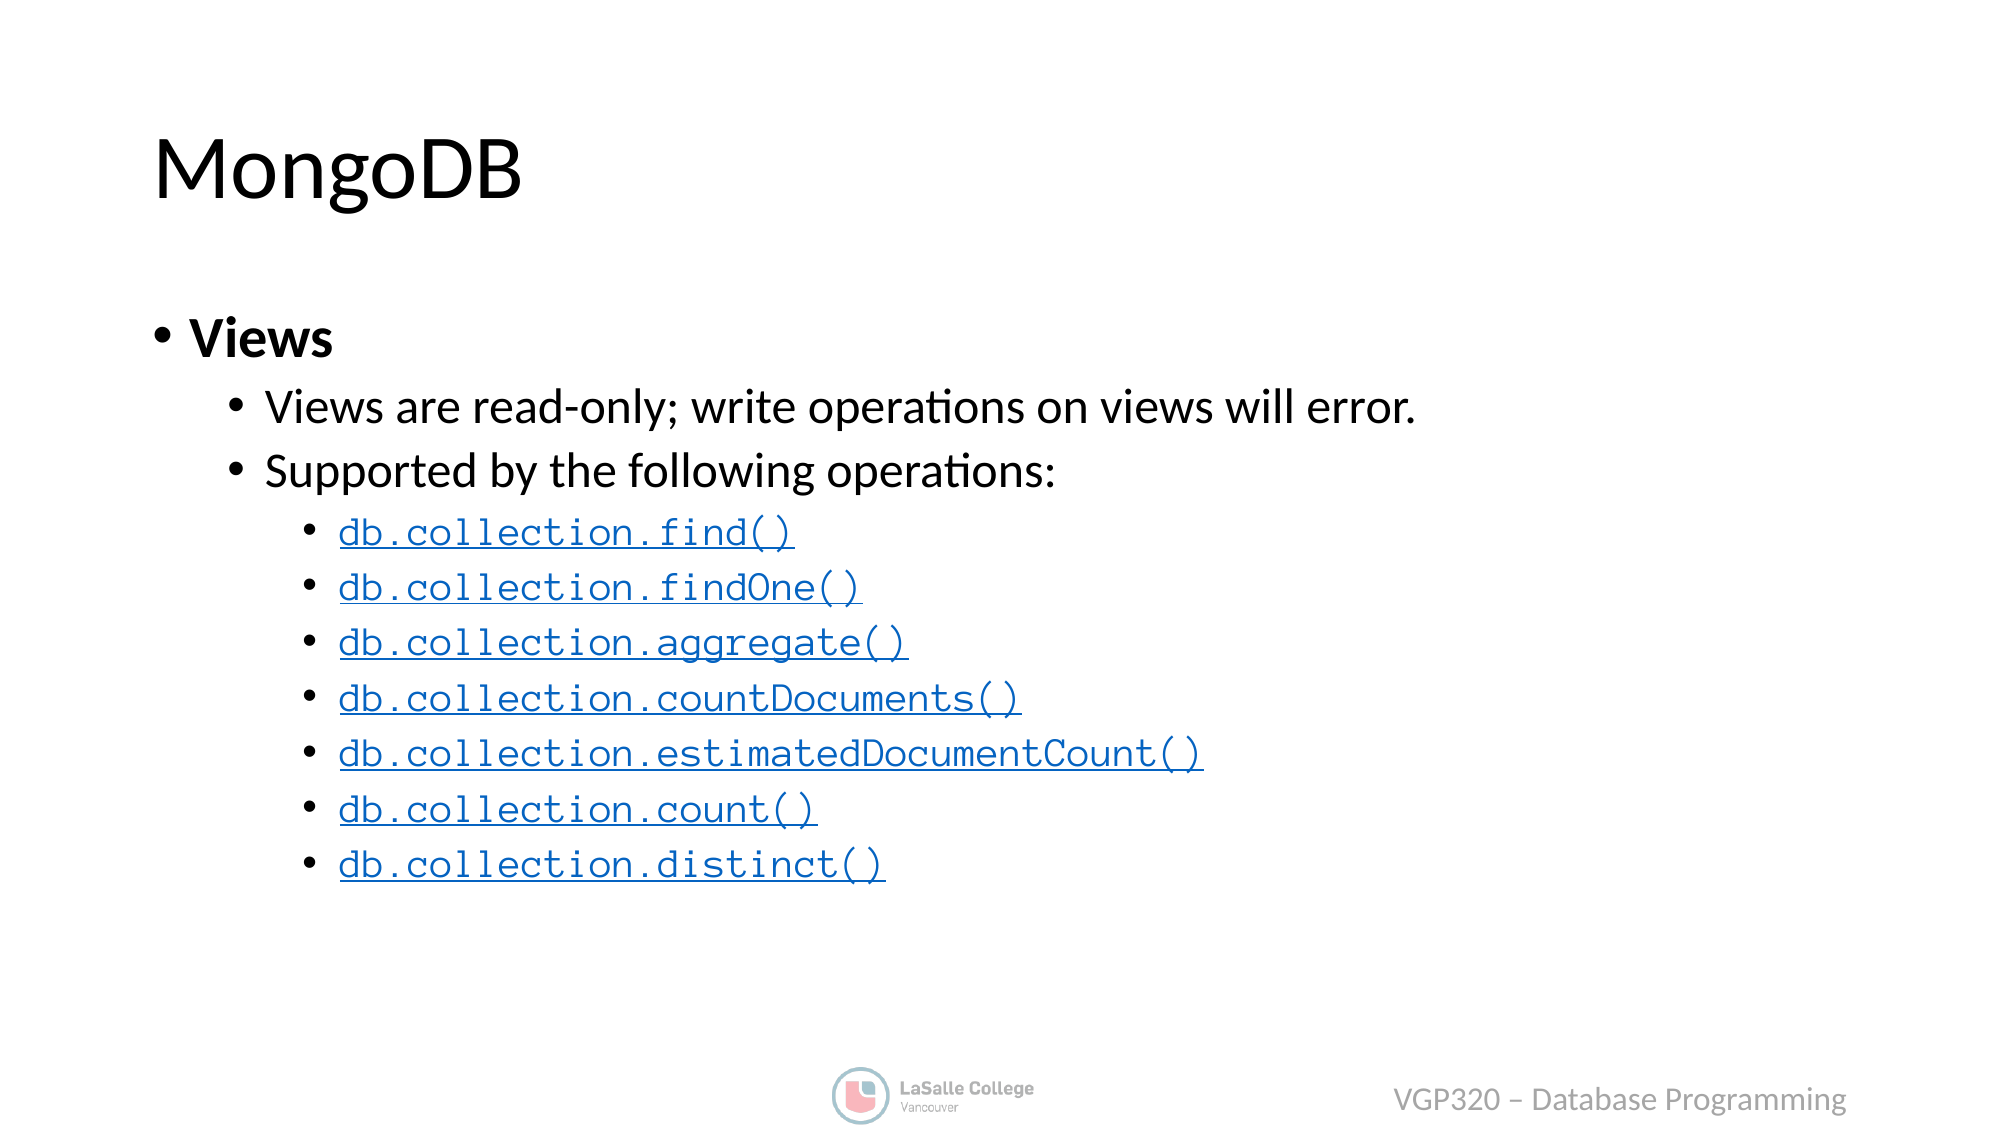

# MongoDB
Views
Views are read-only; write operations on views will error.
Supported by the following operations:
db.collection.find()
db.collection.findOne()
db.collection.aggregate()
db.collection.countDocuments()
db.collection.estimatedDocumentCount()
db.collection.count()
db.collection.distinct()